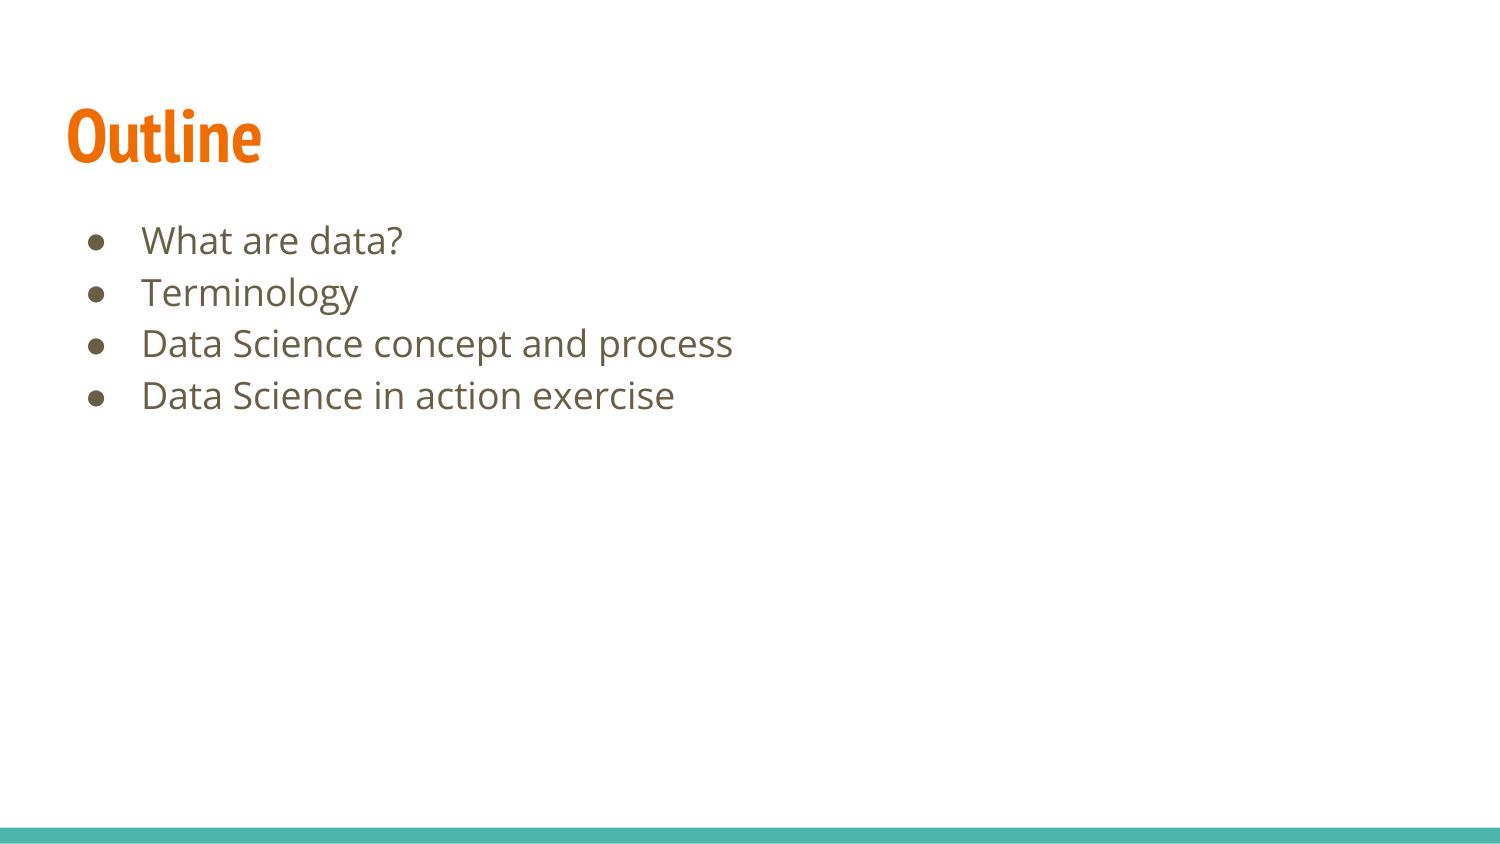

# Outline
What are data?
Terminology
Data Science concept and process
Data Science in action exercise